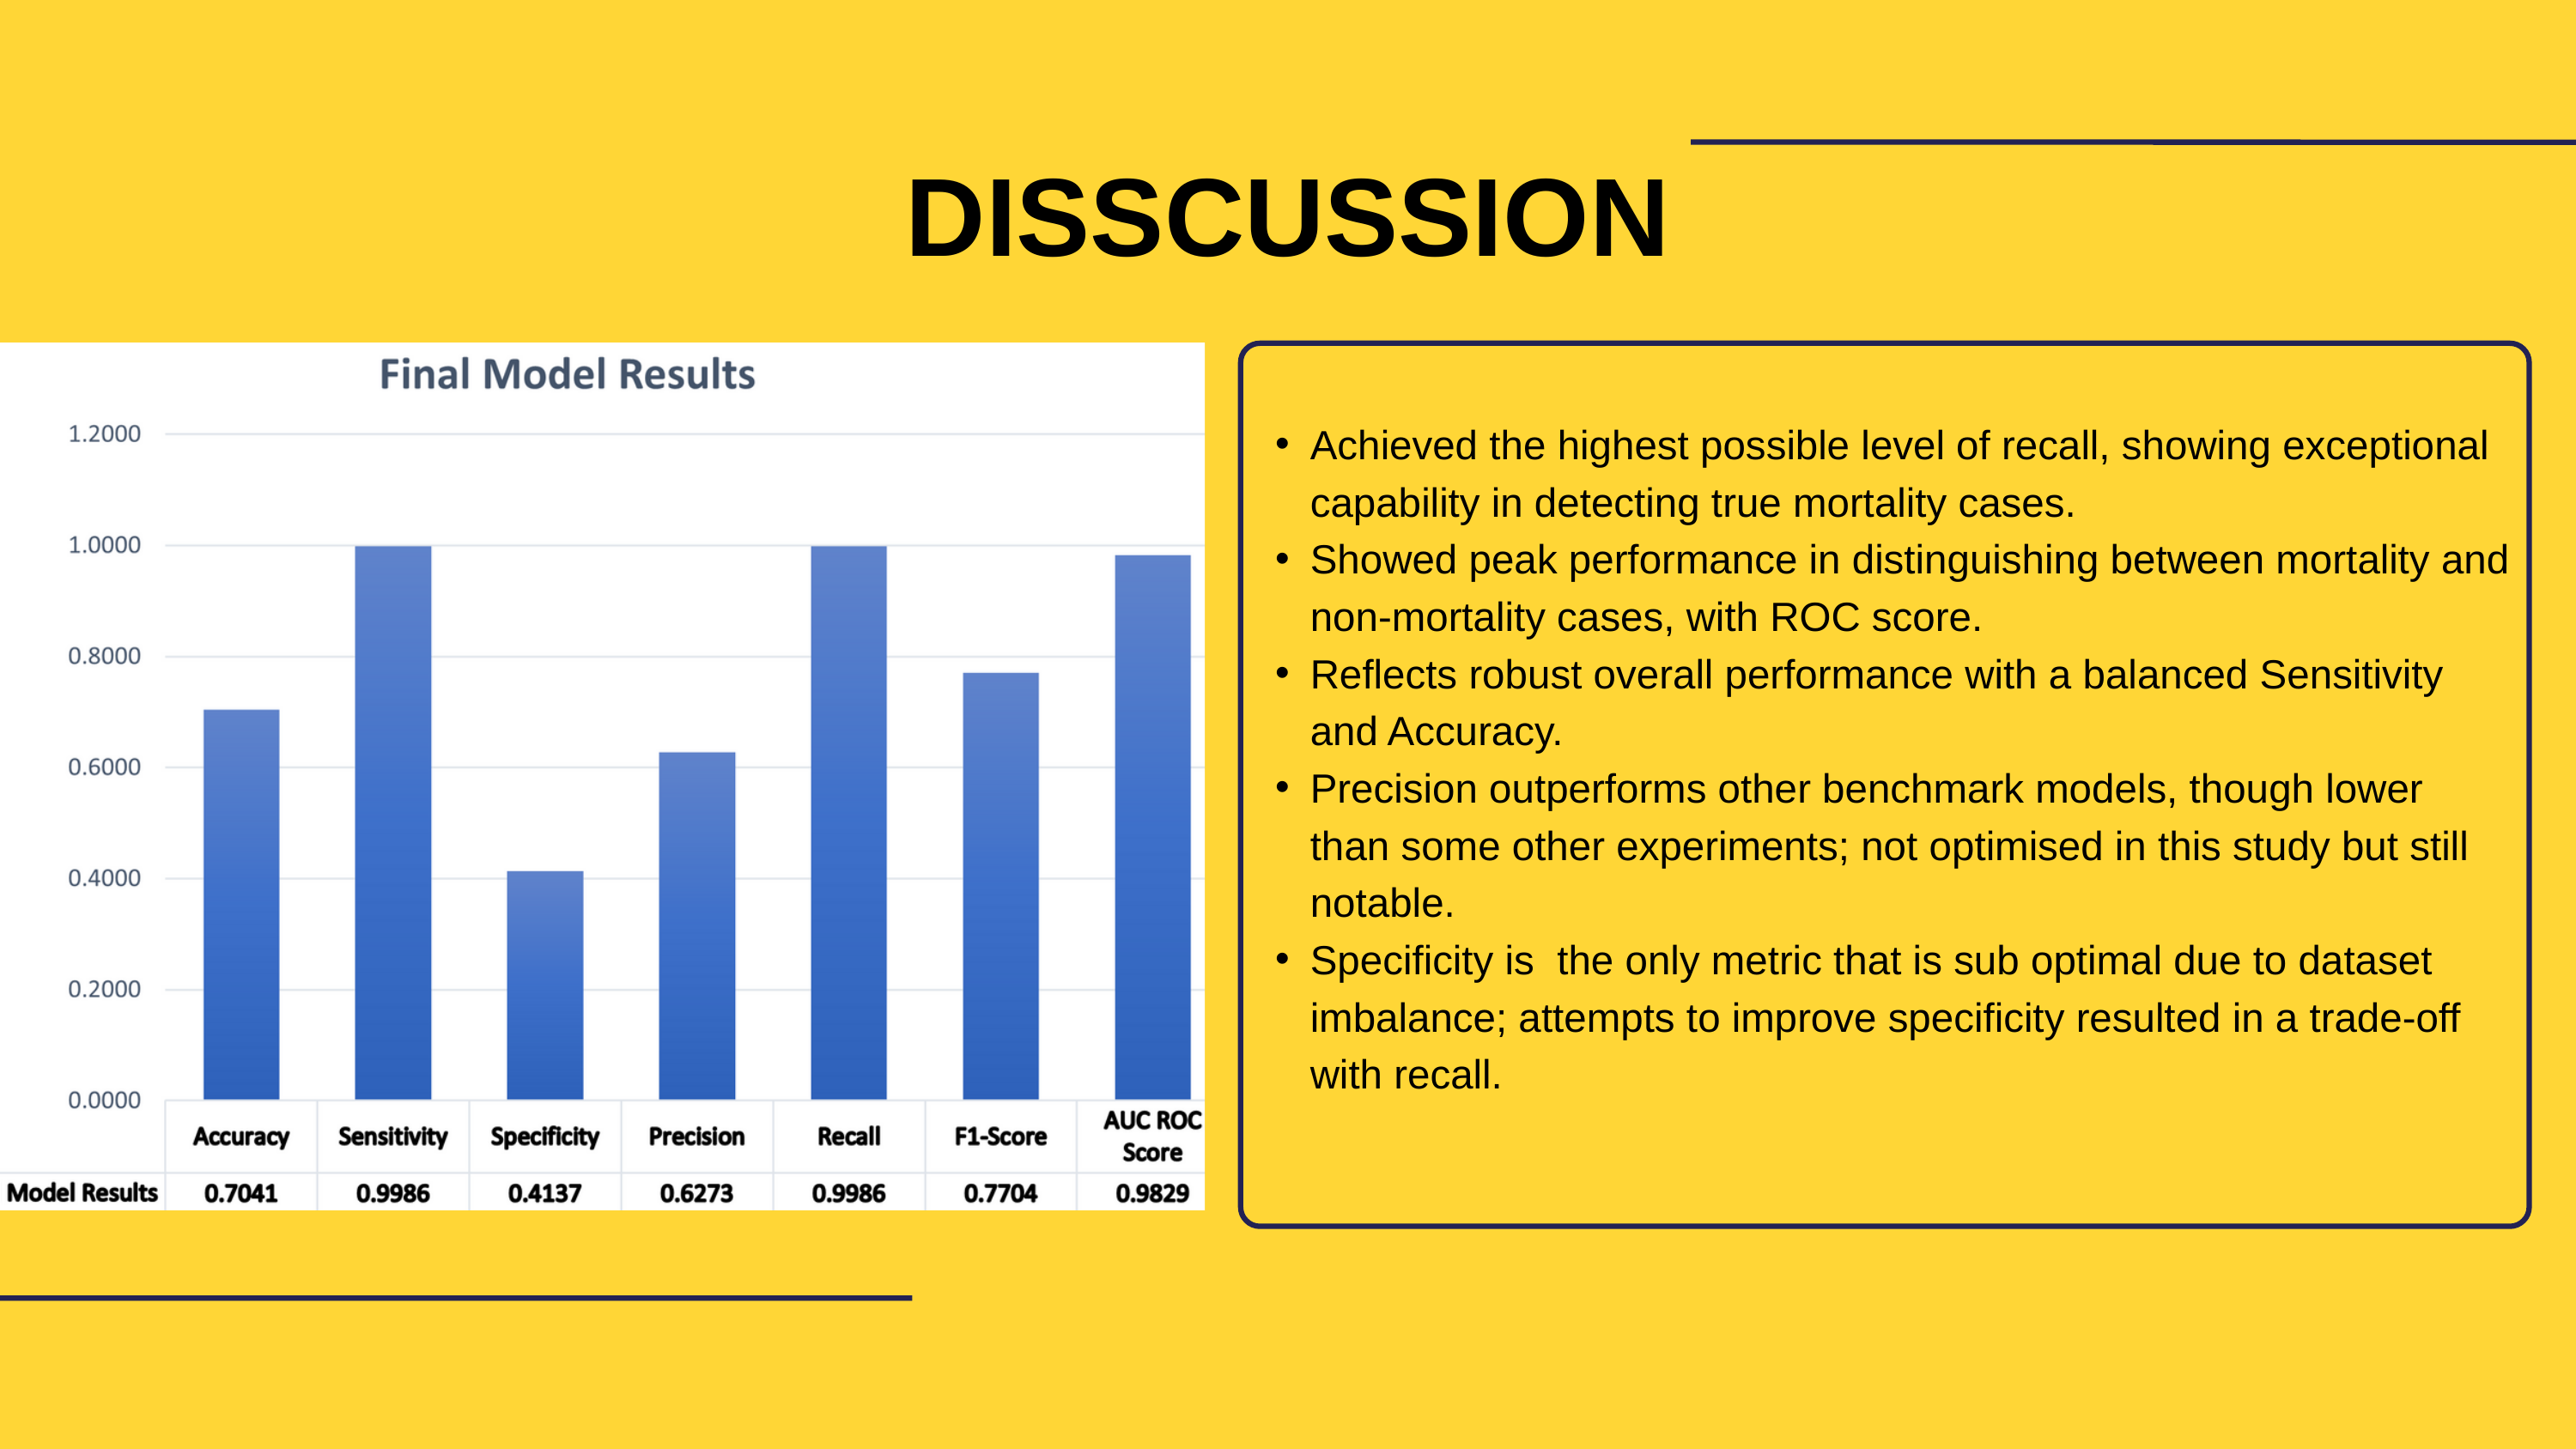

DISSCUSSION

Achieved the highest possible level of recall, showing exceptional capability in detecting true mortality cases.
Showed peak performance in distinguishing between mortality and non-mortality cases, with ROC score.
Reflects robust overall performance with a balanced Sensitivity and Accuracy.
Precision outperforms other benchmark models, though lower than some other experiments; not optimised in this study but still notable.
Specificity is  the only metric that is sub optimal due to dataset imbalance; attempts to improve specificity resulted in a trade-off with recall.